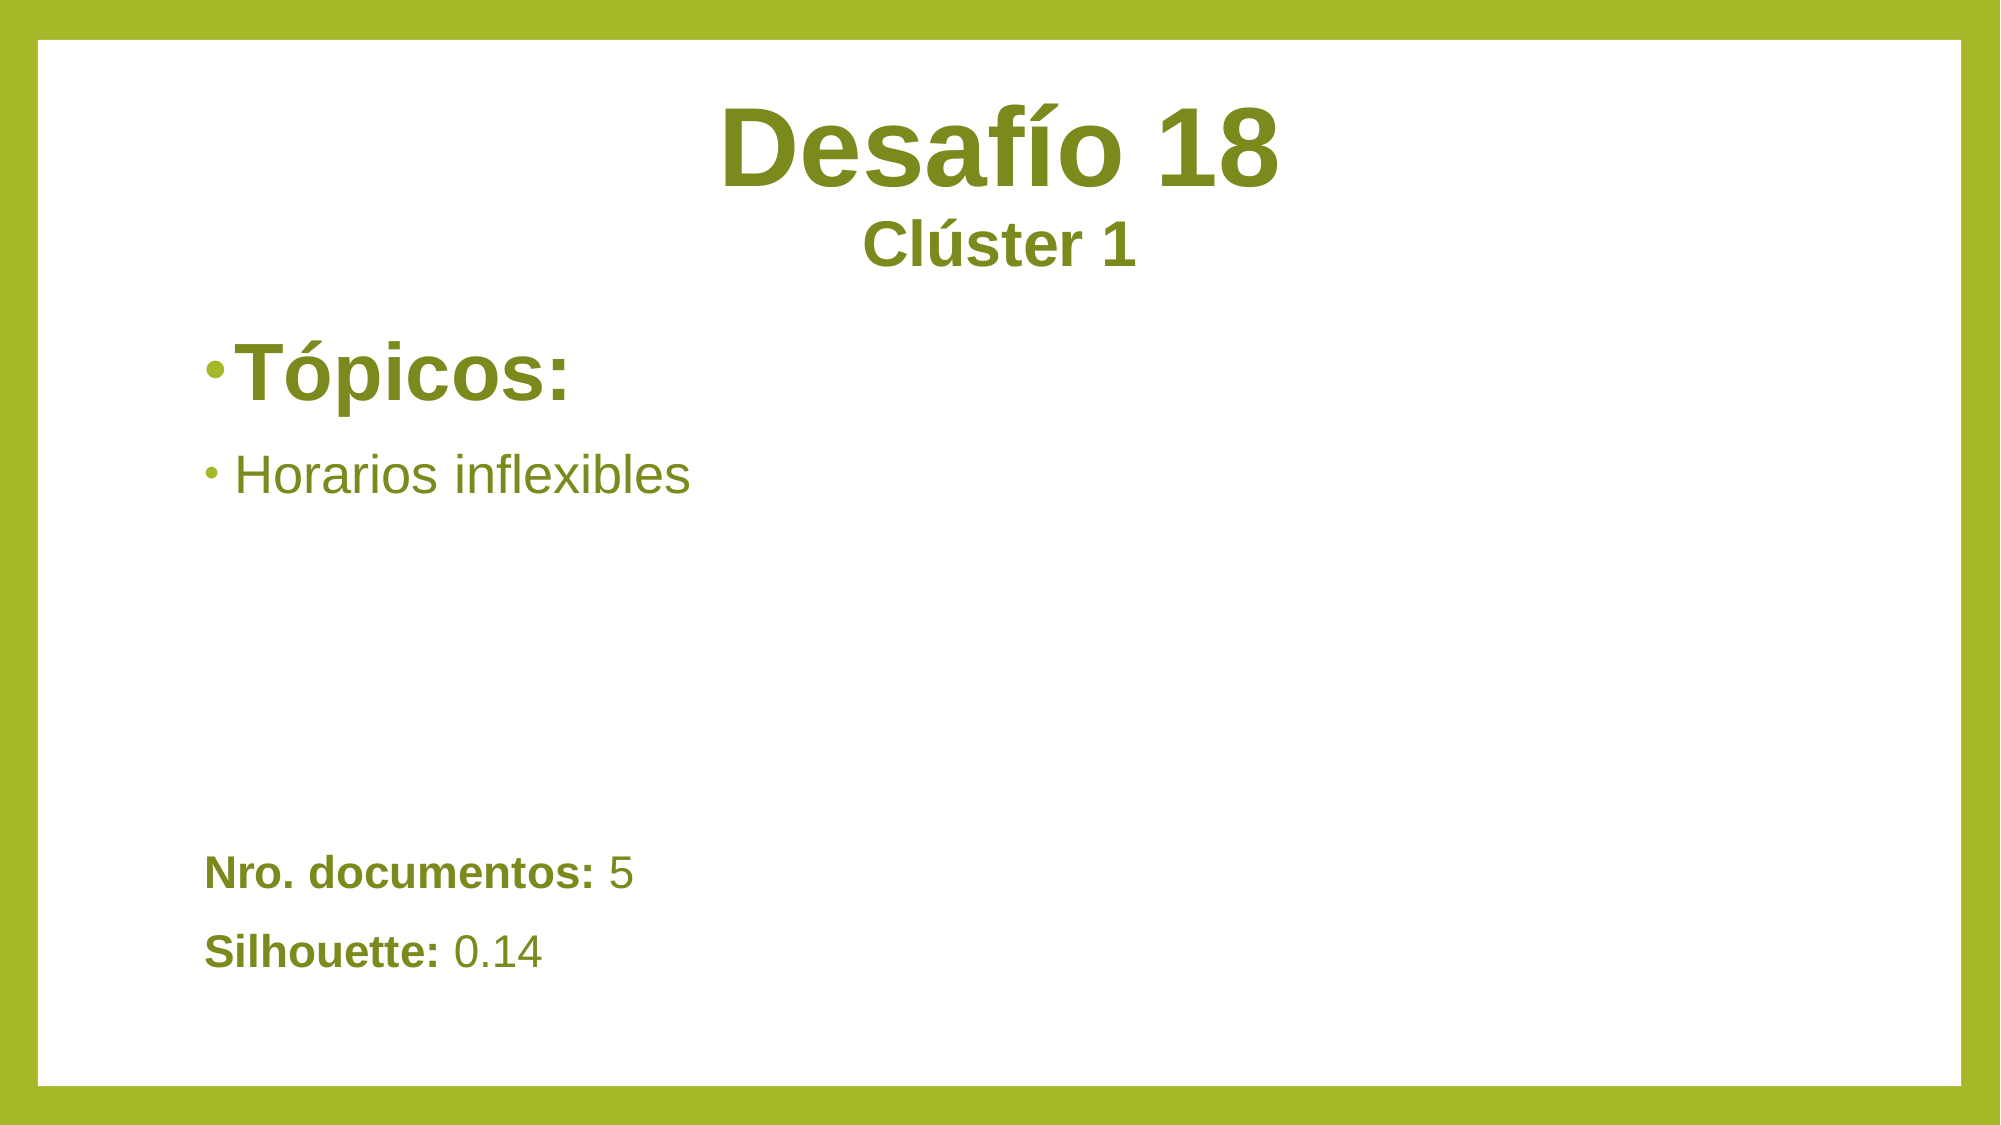

# Desafío 18 Clúster 1
Tópicos:
Horarios inflexibles

Nro. documentos: 5
Silhouette: 0.14